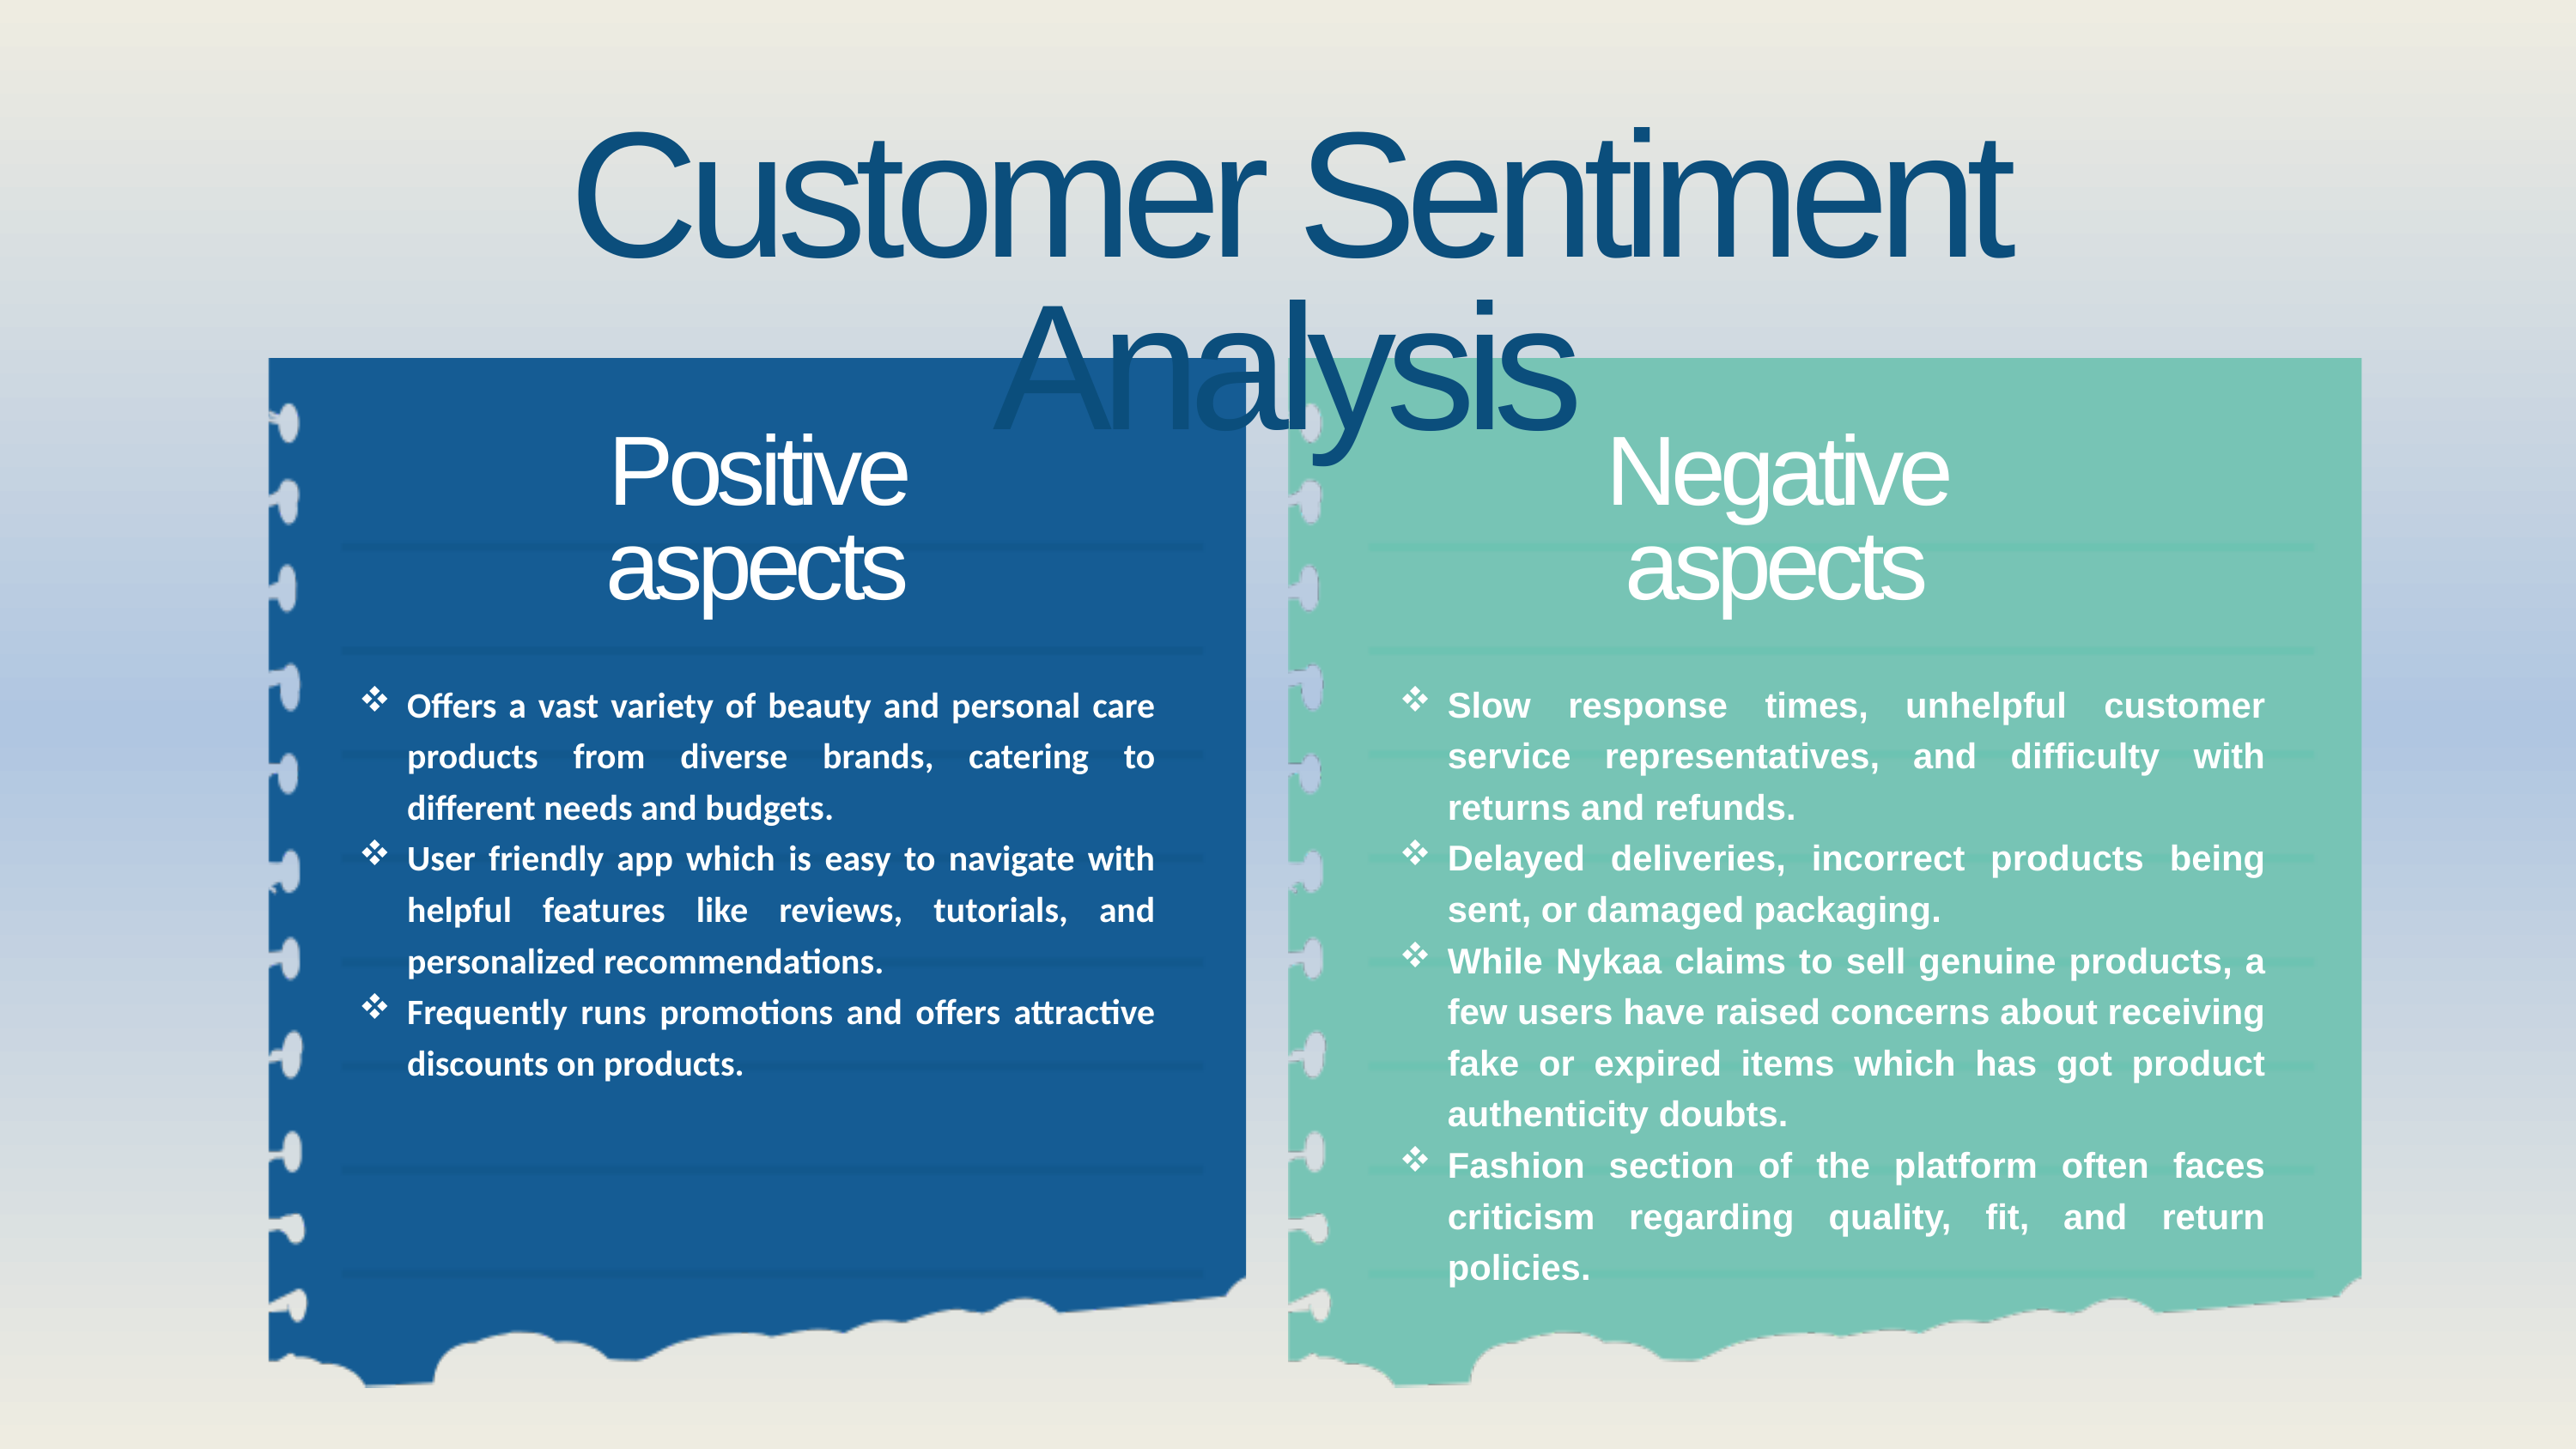

Customer Sentiment Analysis

Positive aspects
Negative aspects
Offers a vast variety of beauty and personal care products from diverse brands, catering to different needs and budgets.
User friendly app which is easy to navigate with helpful features like reviews, tutorials, and personalized recommendations.
Frequently runs promotions and offers attractive discounts on products.
Slow response times, unhelpful customer service representatives, and difficulty with returns and refunds.
Delayed deliveries, incorrect products being sent, or damaged packaging.
While Nykaa claims to sell genuine products, a few users have raised concerns about receiving fake or expired items which has got product authenticity doubts.
Fashion section of the platform often faces criticism regarding quality, fit, and return policies.